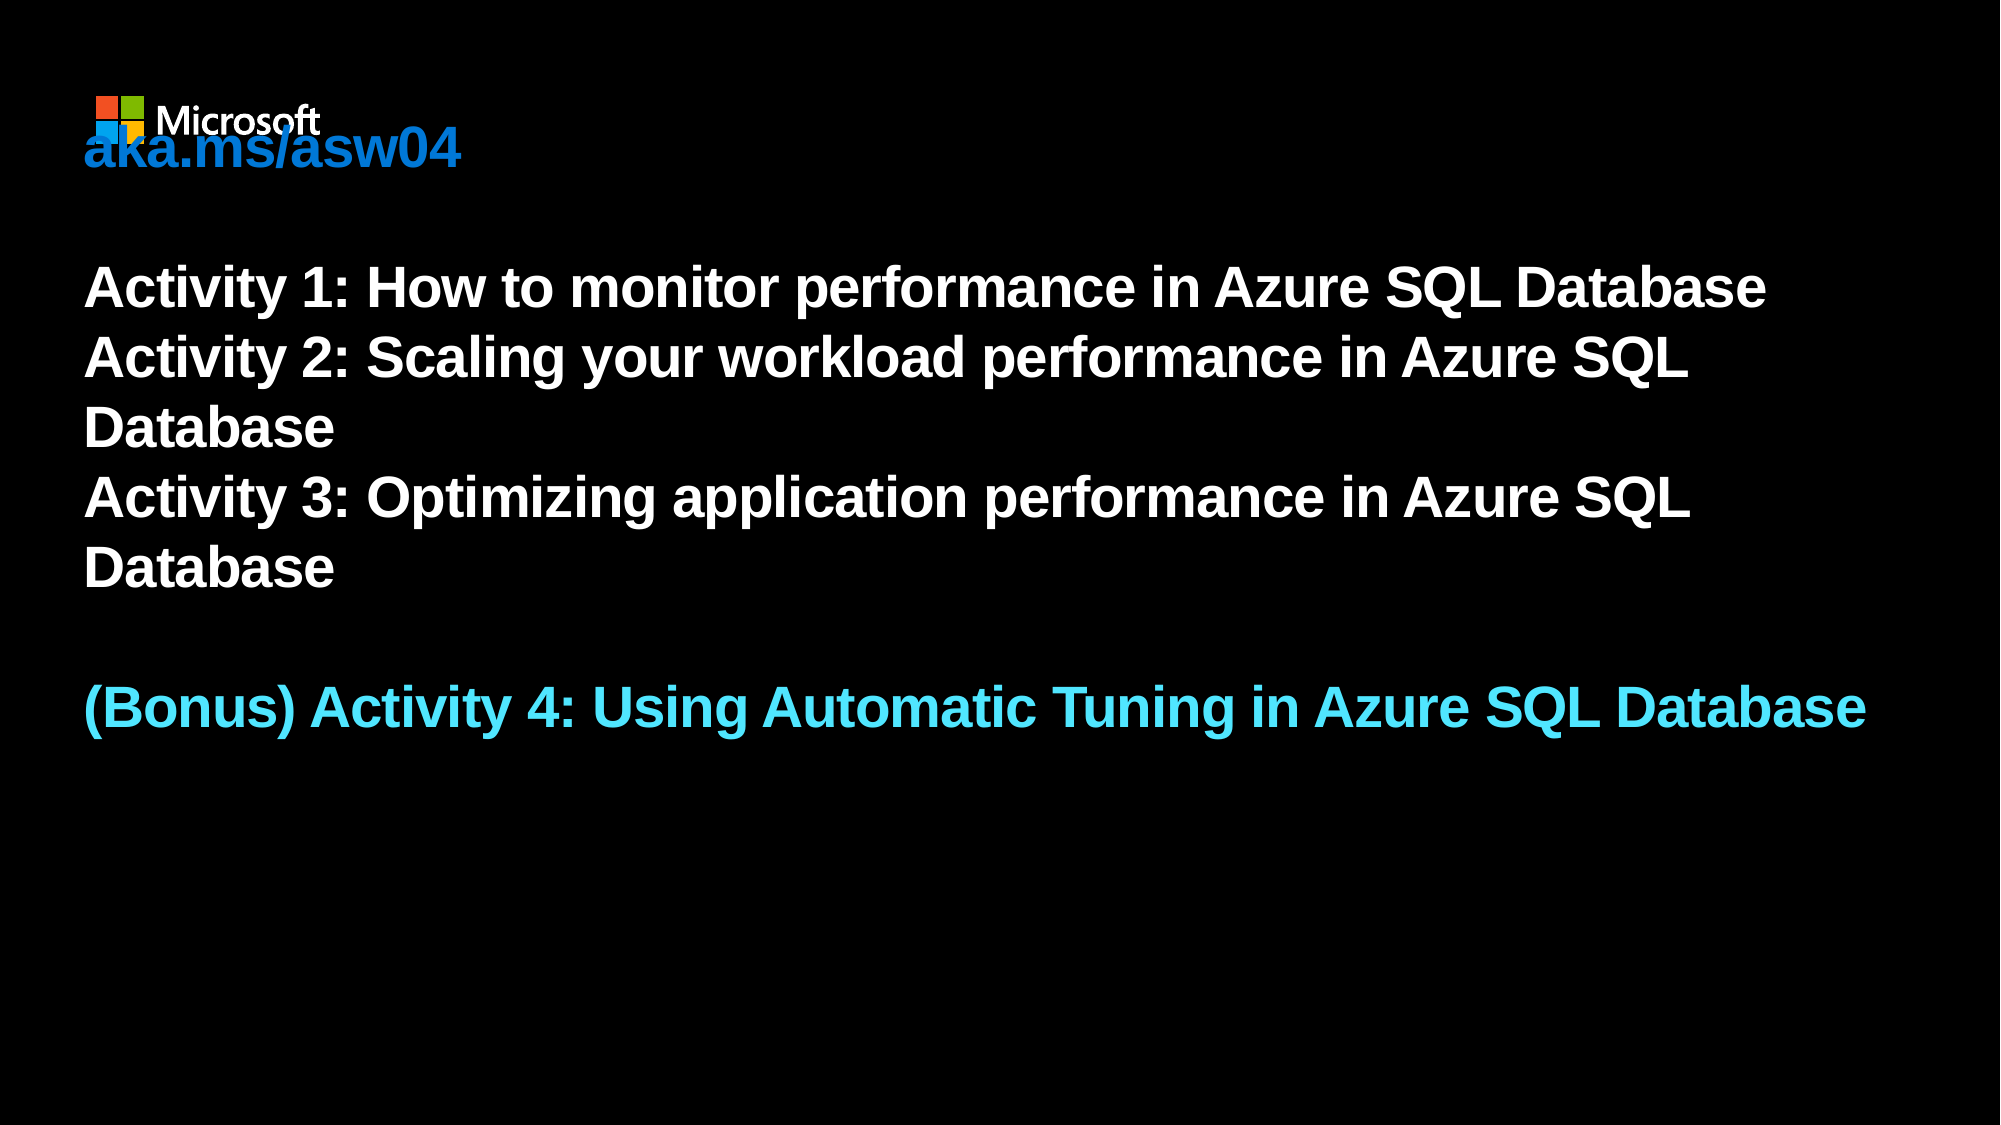

# aka.ms/asw04 Activity 1: How to monitor performance in Azure SQL Database Activity 2: Scaling your workload performance in Azure SQL Database Activity 3: Optimizing application performance in Azure SQL Database (Bonus) Activity 4: Using Automatic Tuning in Azure SQL Database